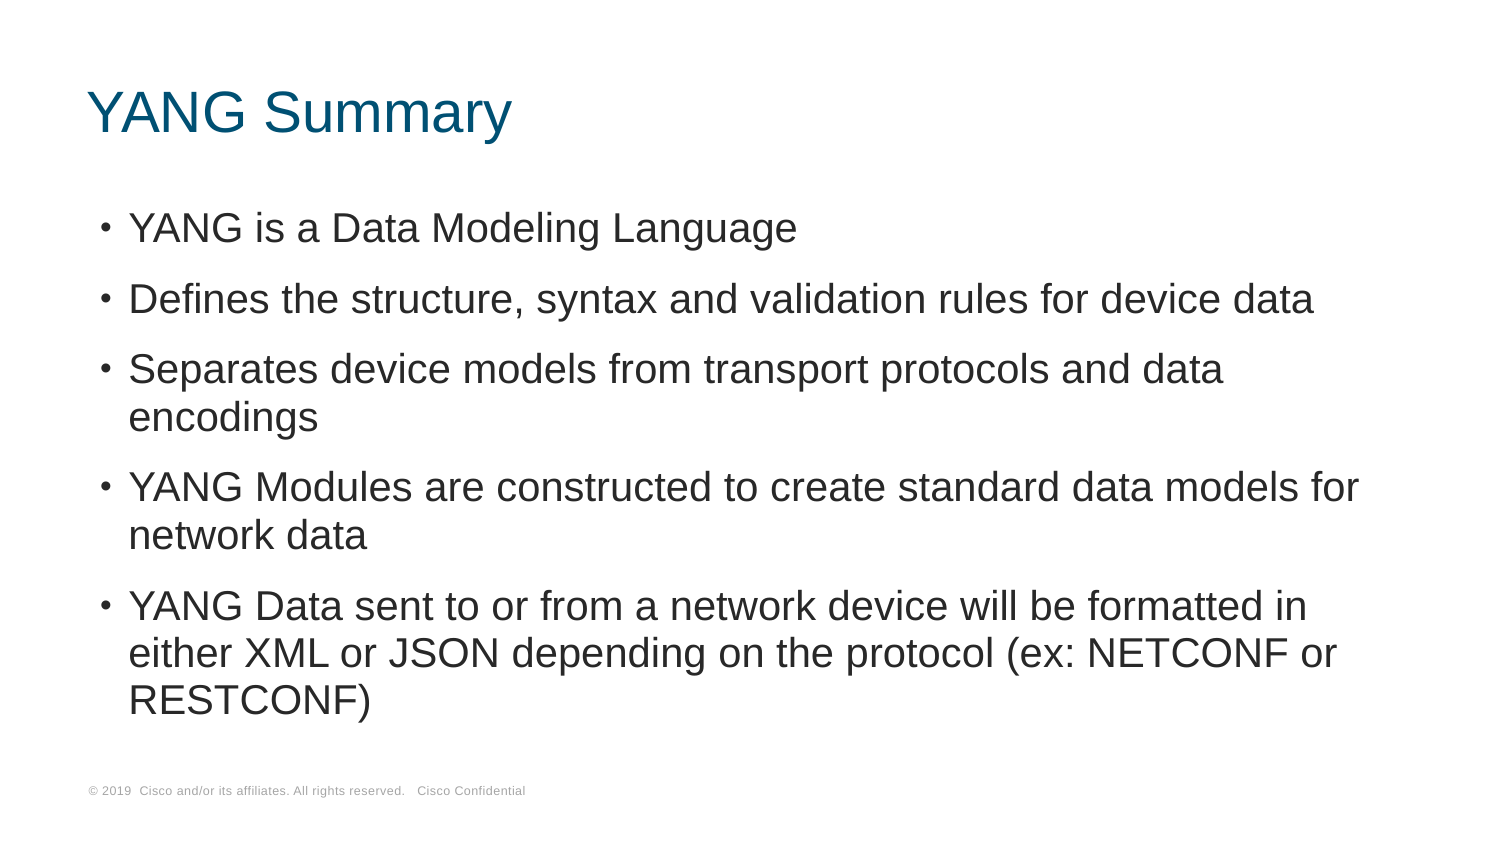

# YANG Summary
YANG is a Data Modeling Language
Defines the structure, syntax and validation rules for device data
Separates device models from transport protocols and data encodings
YANG Modules are constructed to create standard data models for network data
YANG Data sent to or from a network device will be formatted in either XML or JSON depending on the protocol (ex: NETCONF or RESTCONF)